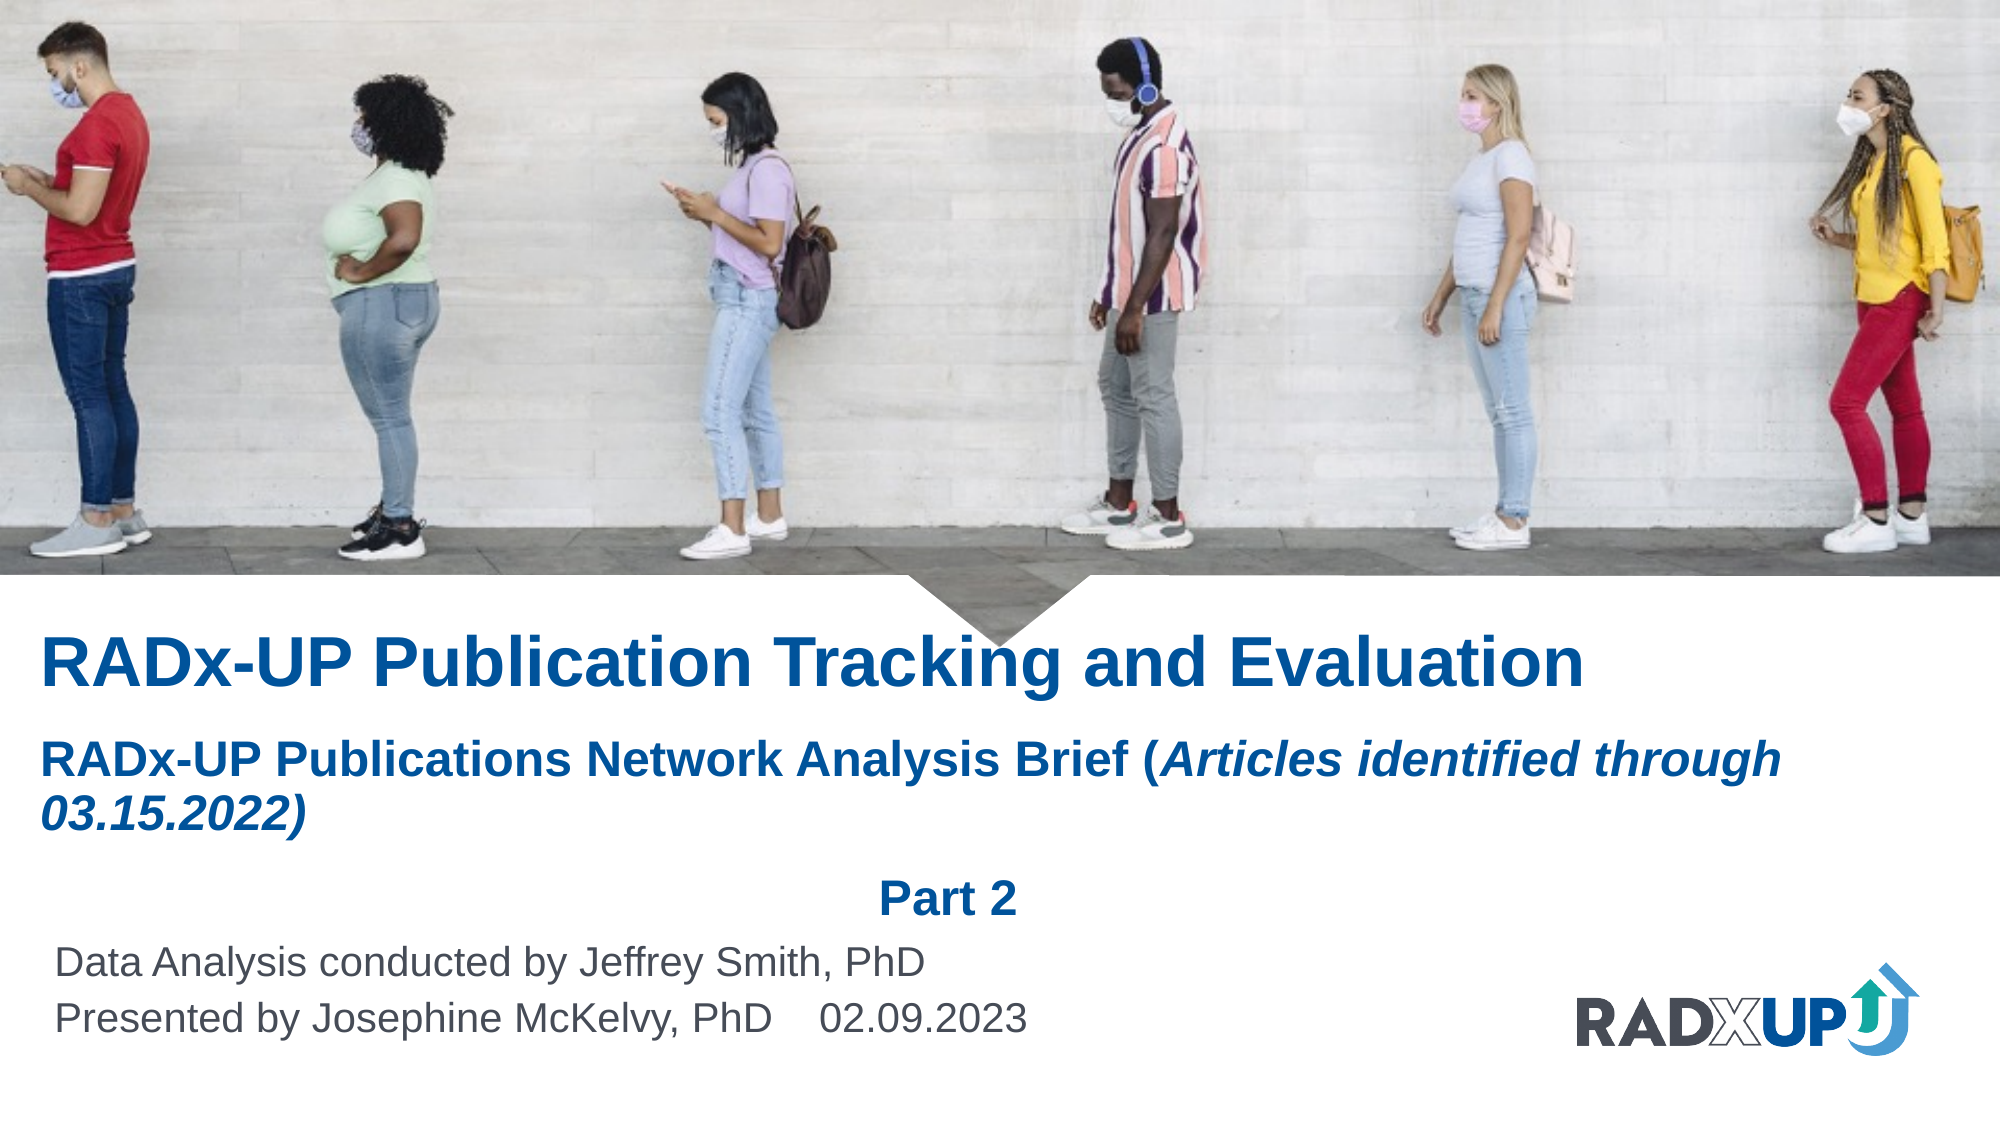

RADx-UP Publication Tracking and Evaluation
RADx-UP Publications Network Analysis Brief (Articles identified through 03.15.2022)
Part 2
Data Analysis conducted by Jeffrey Smith, PhD
Presented by Josephine McKelvy, PhD    02.09.2023